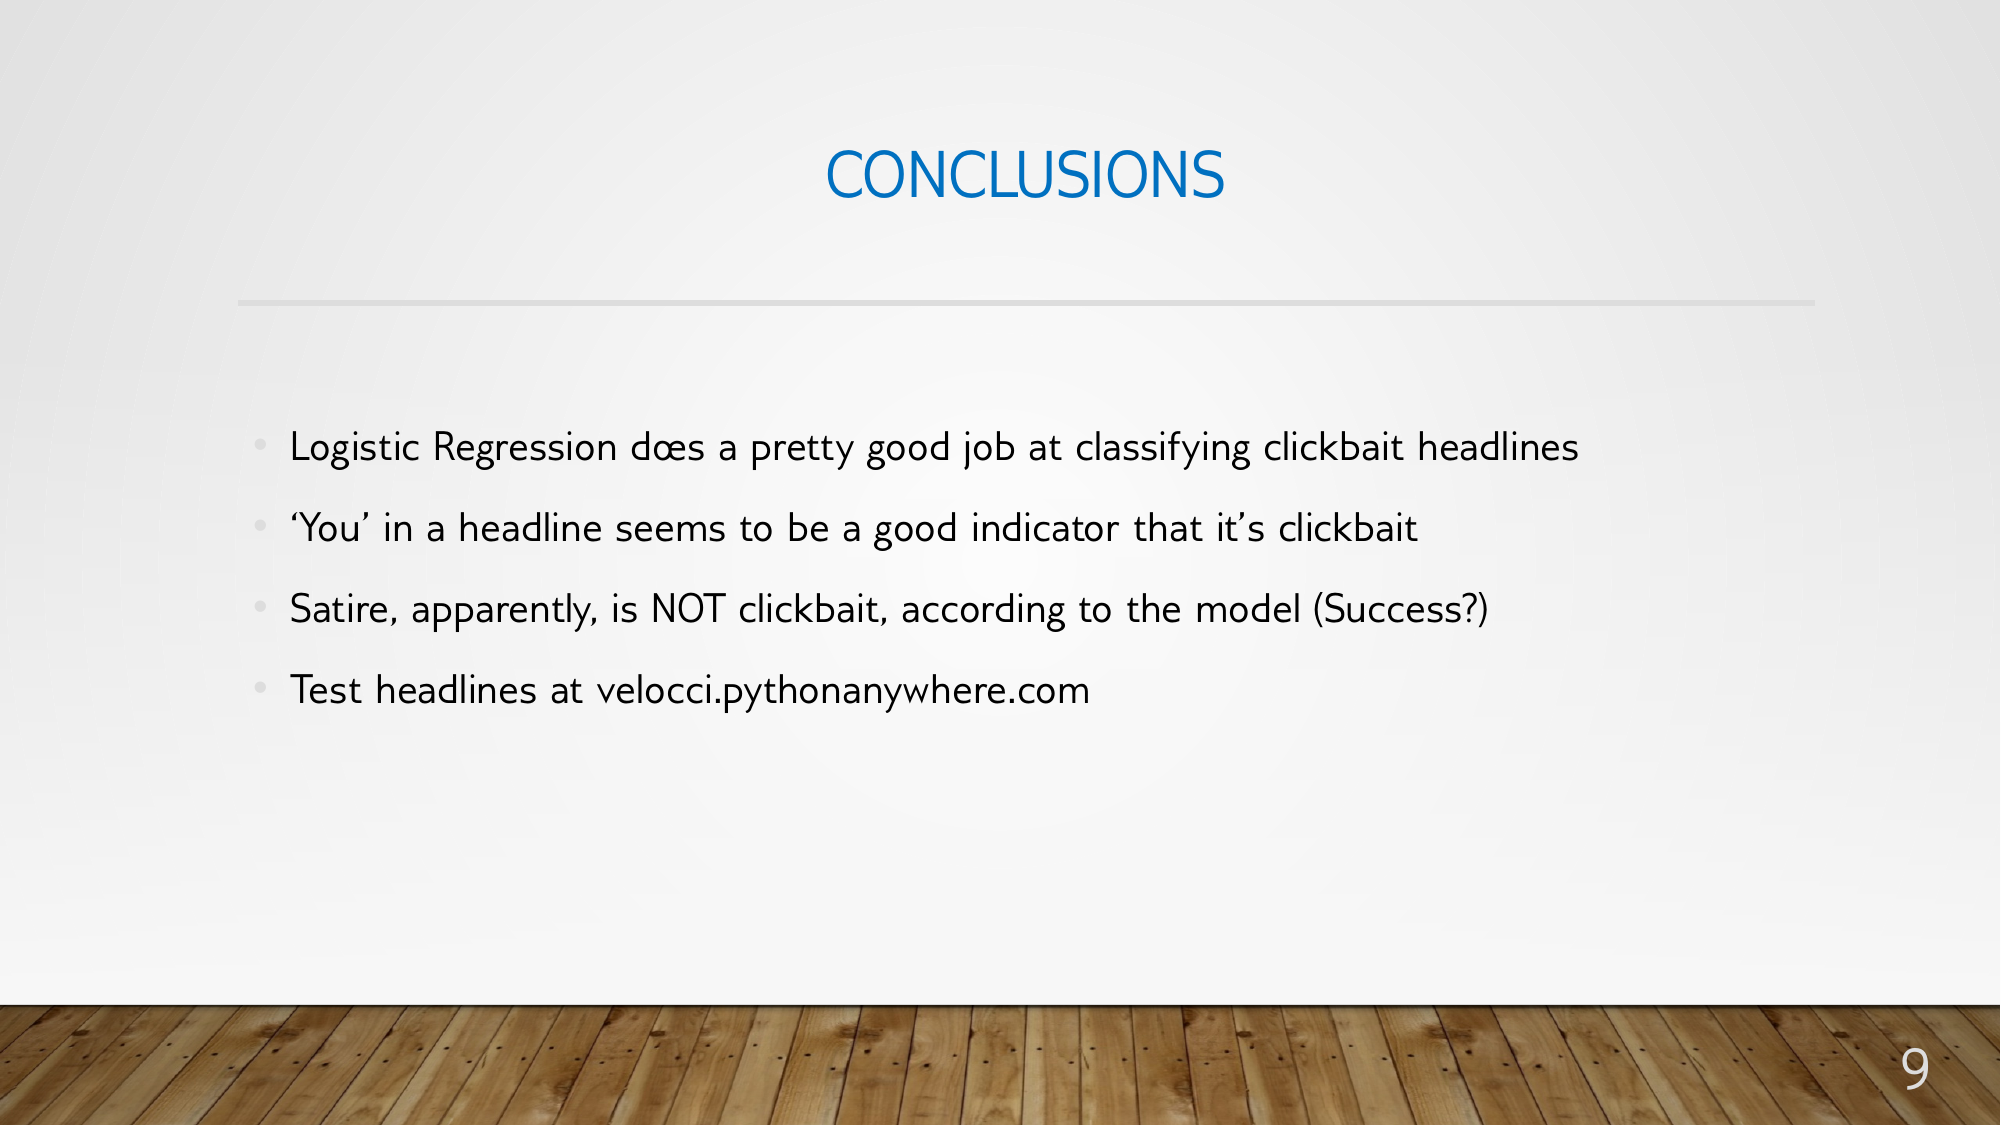

# Conclusions

Logistic Regression does a pretty good job at classifying clickbait headlines
‘You’ in a headline seems to be a good indicator that it’s clickbait
Satire, apparently, is NOT clickbait, according to the model (Success?)
Test headlines at velocci.pythonanywhere.com
9